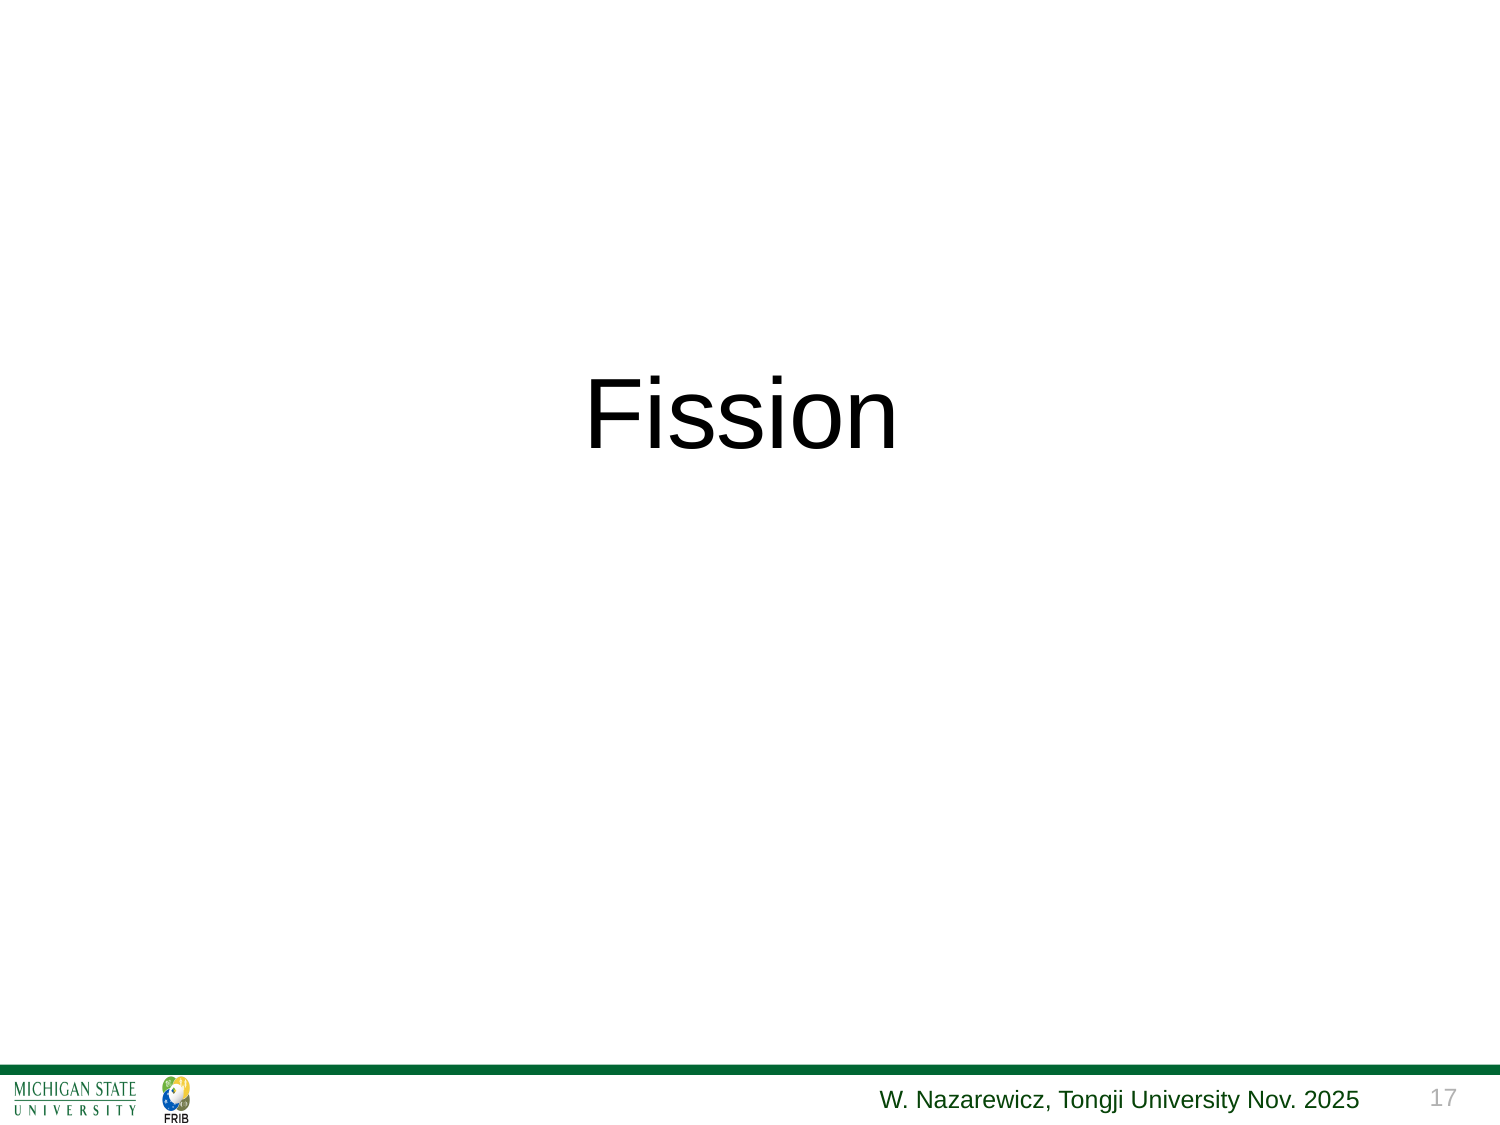

Fission
W. Nazarewicz, Tongji University Nov. 2025
17